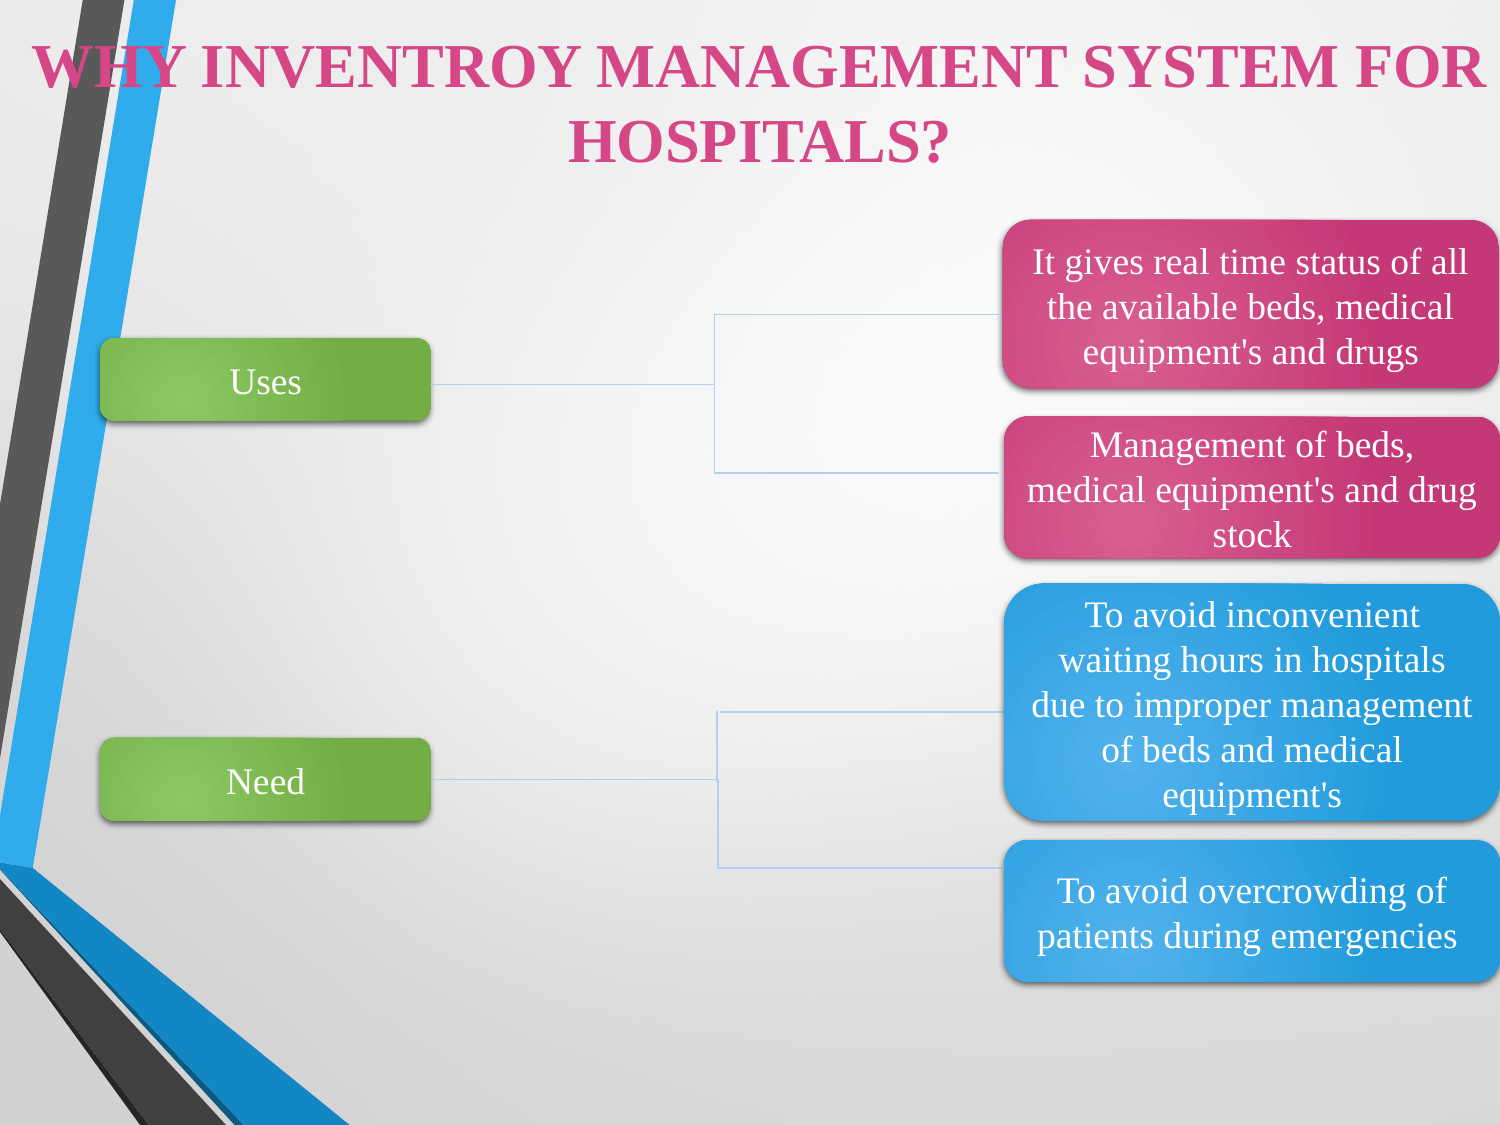

# WHY INVENTROY MANAGEMENT SYSTEM FOR HOSPITALS?
It gives real time status of all the available beds, medical equipment's and drugs
Uses
Management of beds, medical equipment's and drug stock
To avoid inconvenient waiting hours in hospitals due to improper management of beds and medical equipment's
Need
To avoid overcrowding of patients during emergencies